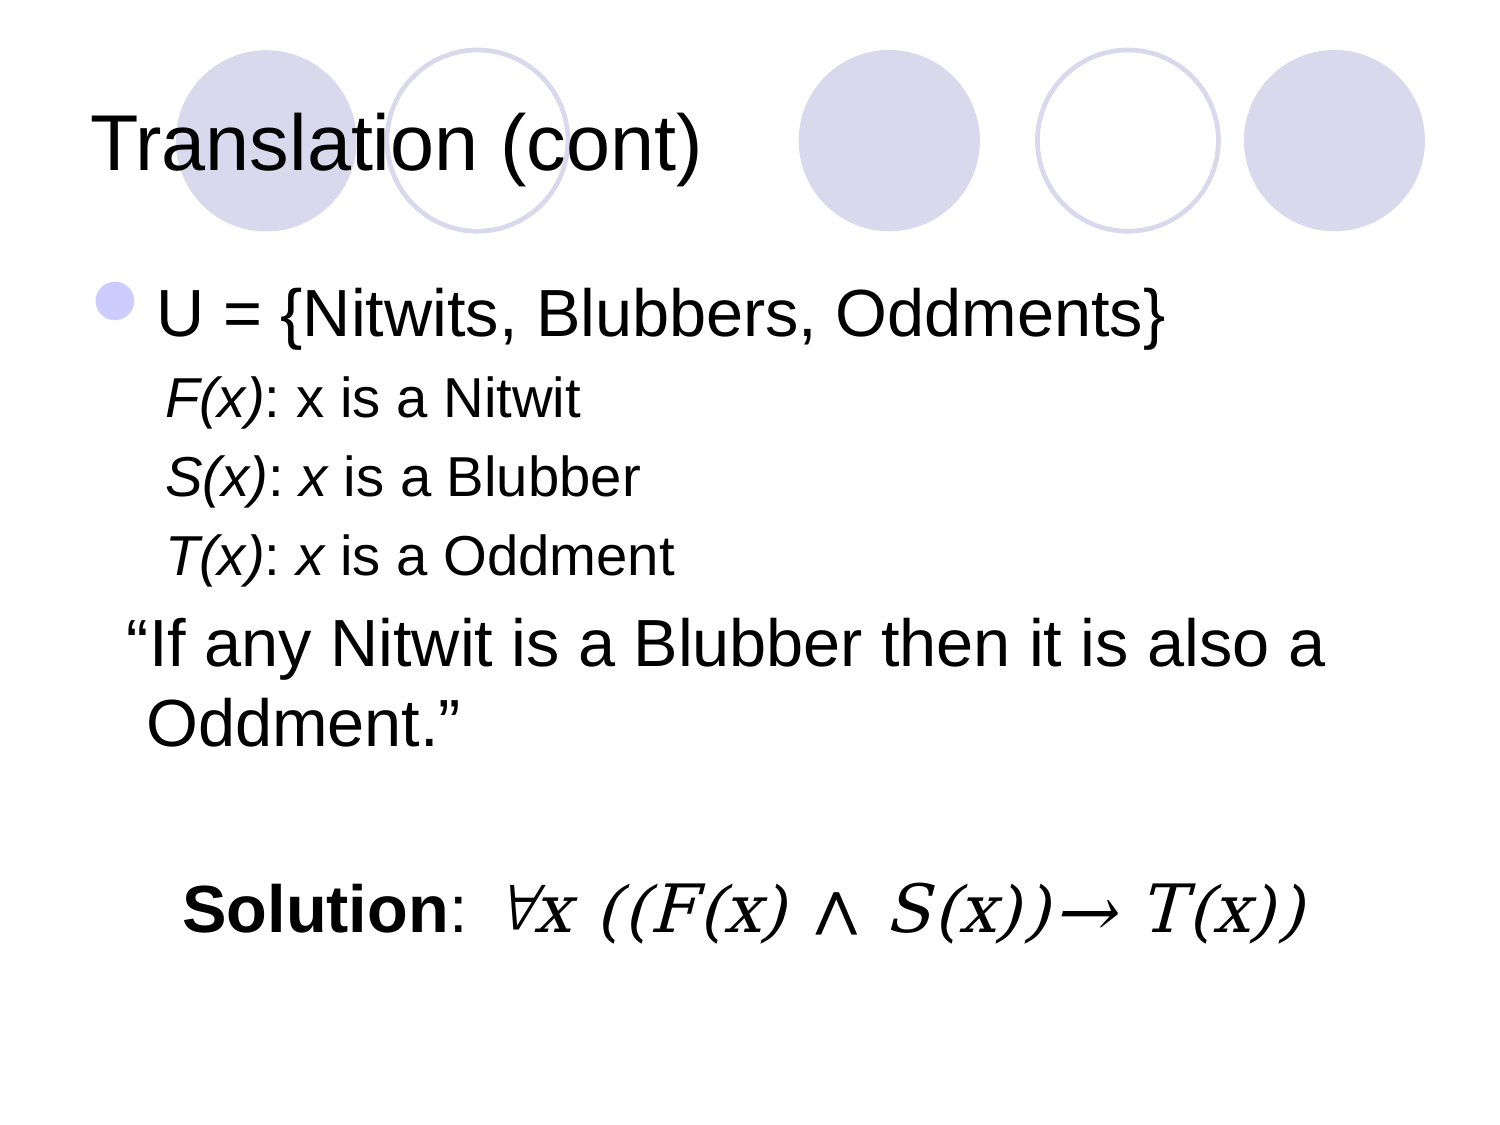

# Translation (cont)
U = {Nitwits, Blubbers, Oddments}
F(x): x is a Nitwit
S(x): x is a Blubber
T(x): x is a Oddment
  “If any Nitwit is a Blubber then it is also a Oddment.”

     Solution: ∀x ((F(x) ∧ S(x))→ T(x))